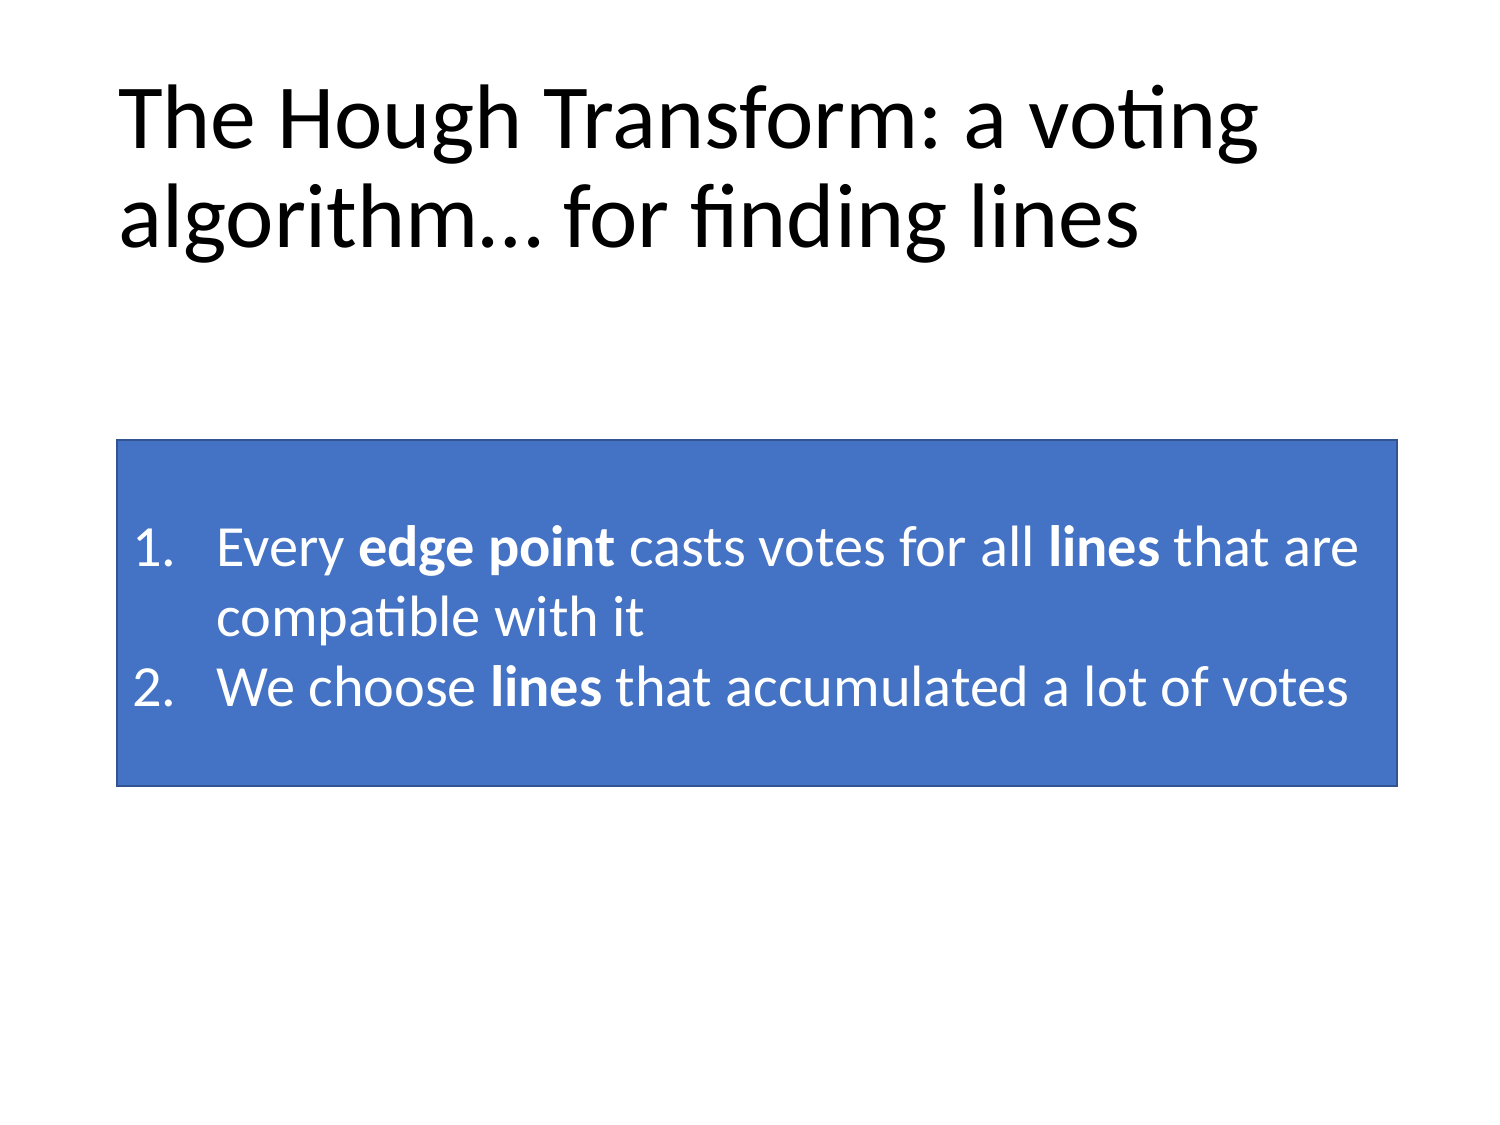

# The Hough Transform: a voting algorithm… for finding lines
Every edge point casts votes for all lines that are compatible with it
We choose lines that accumulated a lot of votes